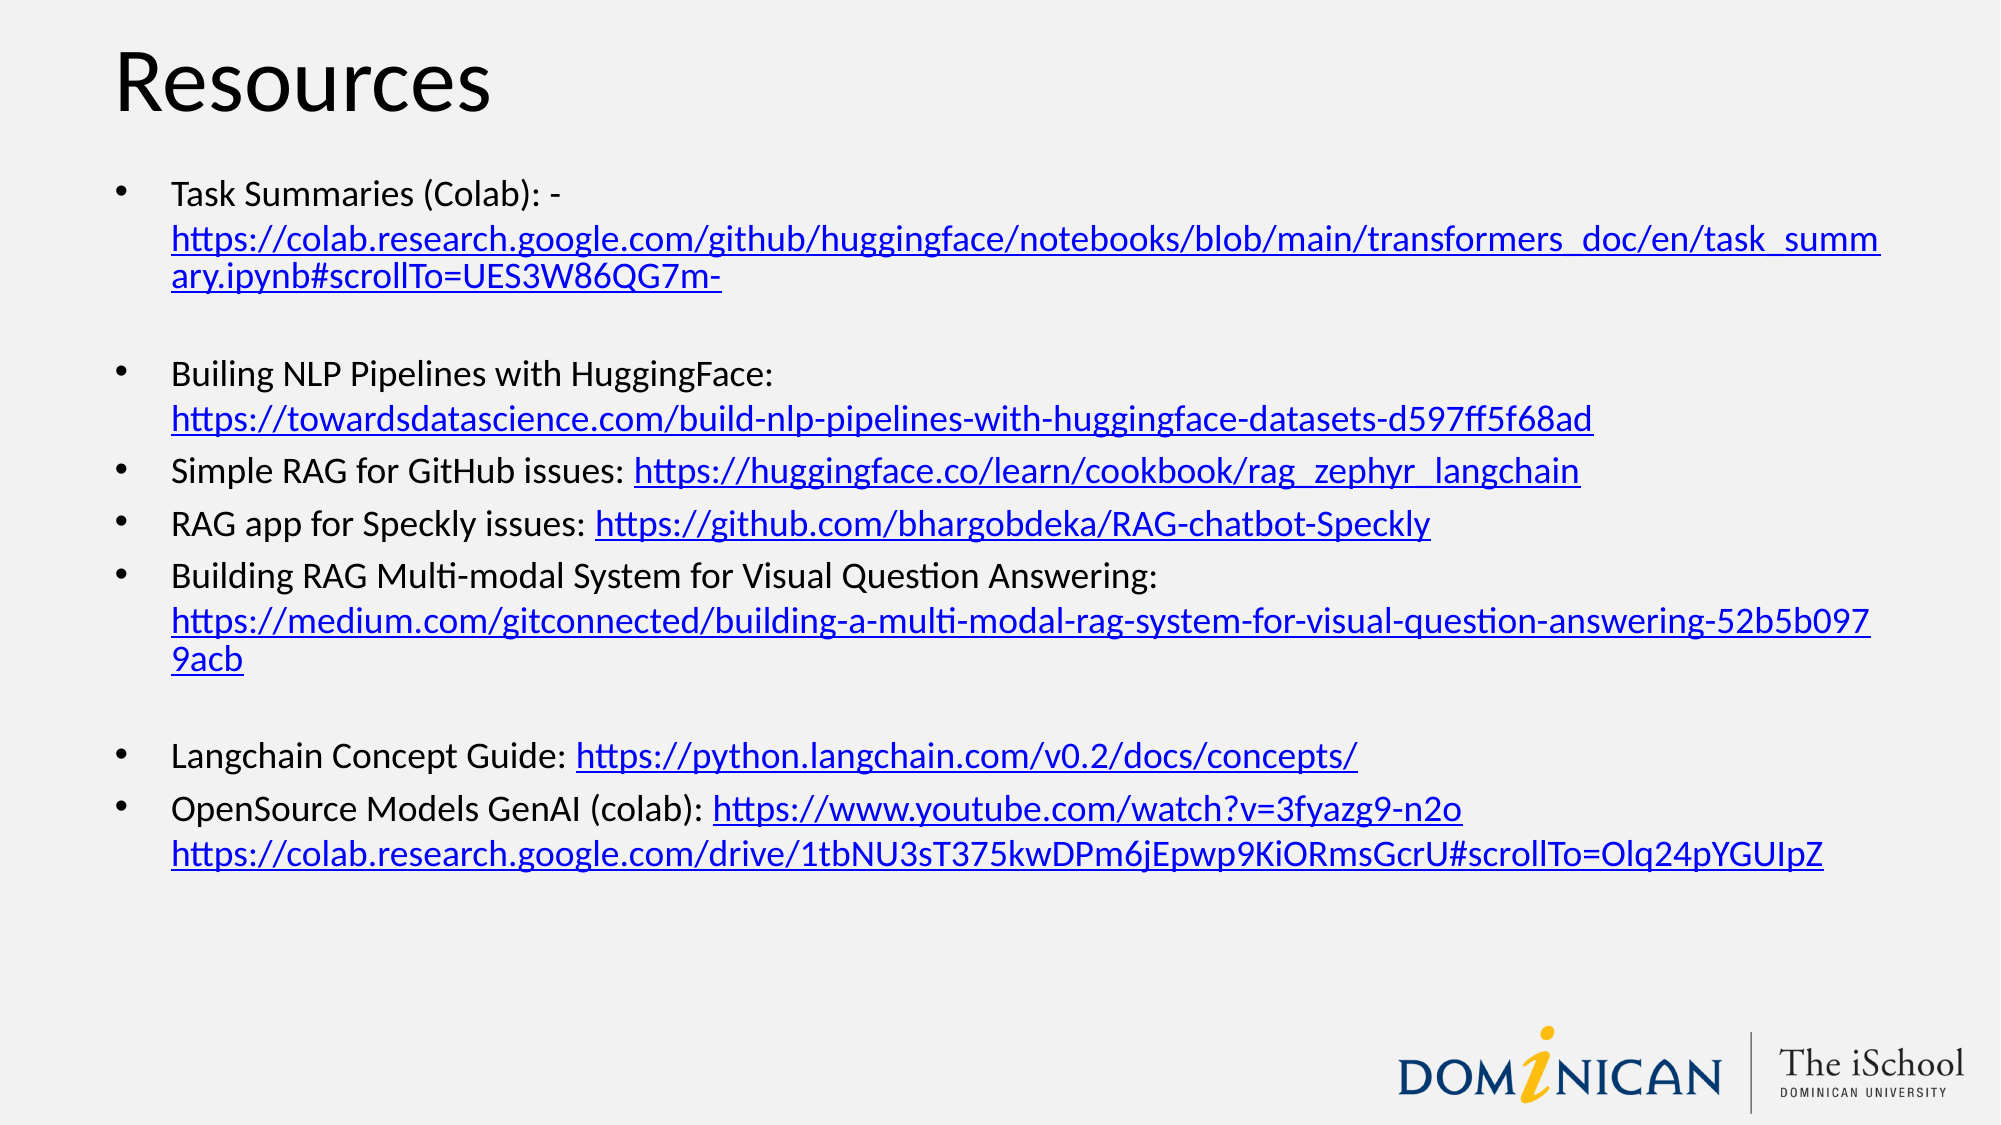

# Resources
Task Summaries (Colab): - https://colab.research.google.com/github/huggingface/notebooks/blob/main/transformers_doc/en/task_summary.ipynb#scrollTo=UES3W86QG7m-
Builing NLP Pipelines with HuggingFace: https://towardsdatascience.com/build-nlp-pipelines-with-huggingface-datasets-d597ff5f68ad
Simple RAG for GitHub issues: https://huggingface.co/learn/cookbook/rag_zephyr_langchain
RAG app for Speckly issues: https://github.com/bhargobdeka/RAG-chatbot-Speckly
Building RAG Multi-modal System for Visual Question Answering: https://medium.com/gitconnected/building-a-multi-modal-rag-system-for-visual-question-answering-52b5b0979acb
Langchain Concept Guide: https://python.langchain.com/v0.2/docs/concepts/
OpenSource Models GenAI (colab): https://www.youtube.com/watch?v=3fyazg9-n2o   https://colab.research.google.com/drive/1tbNU3sT375kwDPm6jEpwp9KiORmsGcrU#scrollTo=Olq24pYGUIpZ